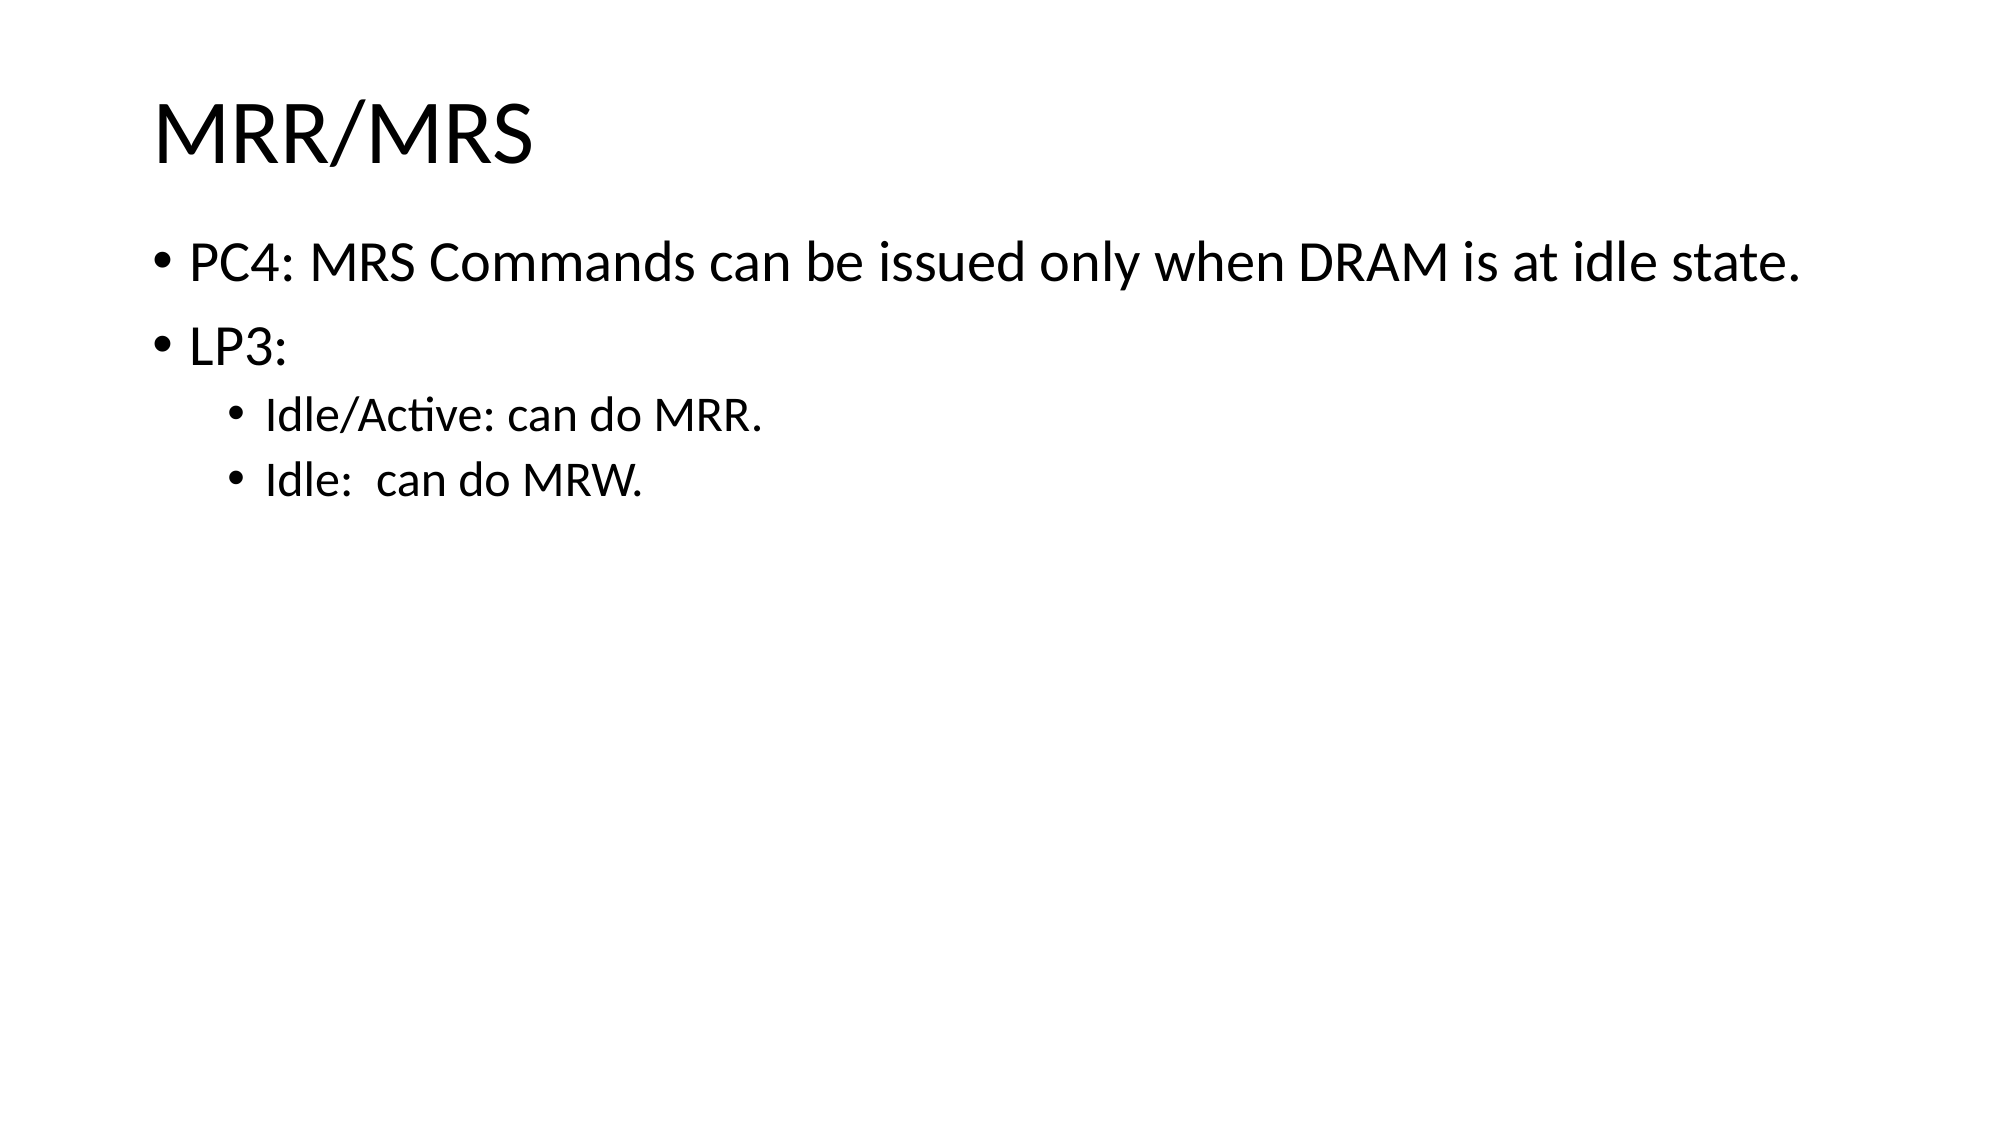

# MRR/MRS
PC4: MRS Commands can be issued only when DRAM is at idle state.
LP3:
Idle/Active: can do MRR.
Idle:  can do MRW.